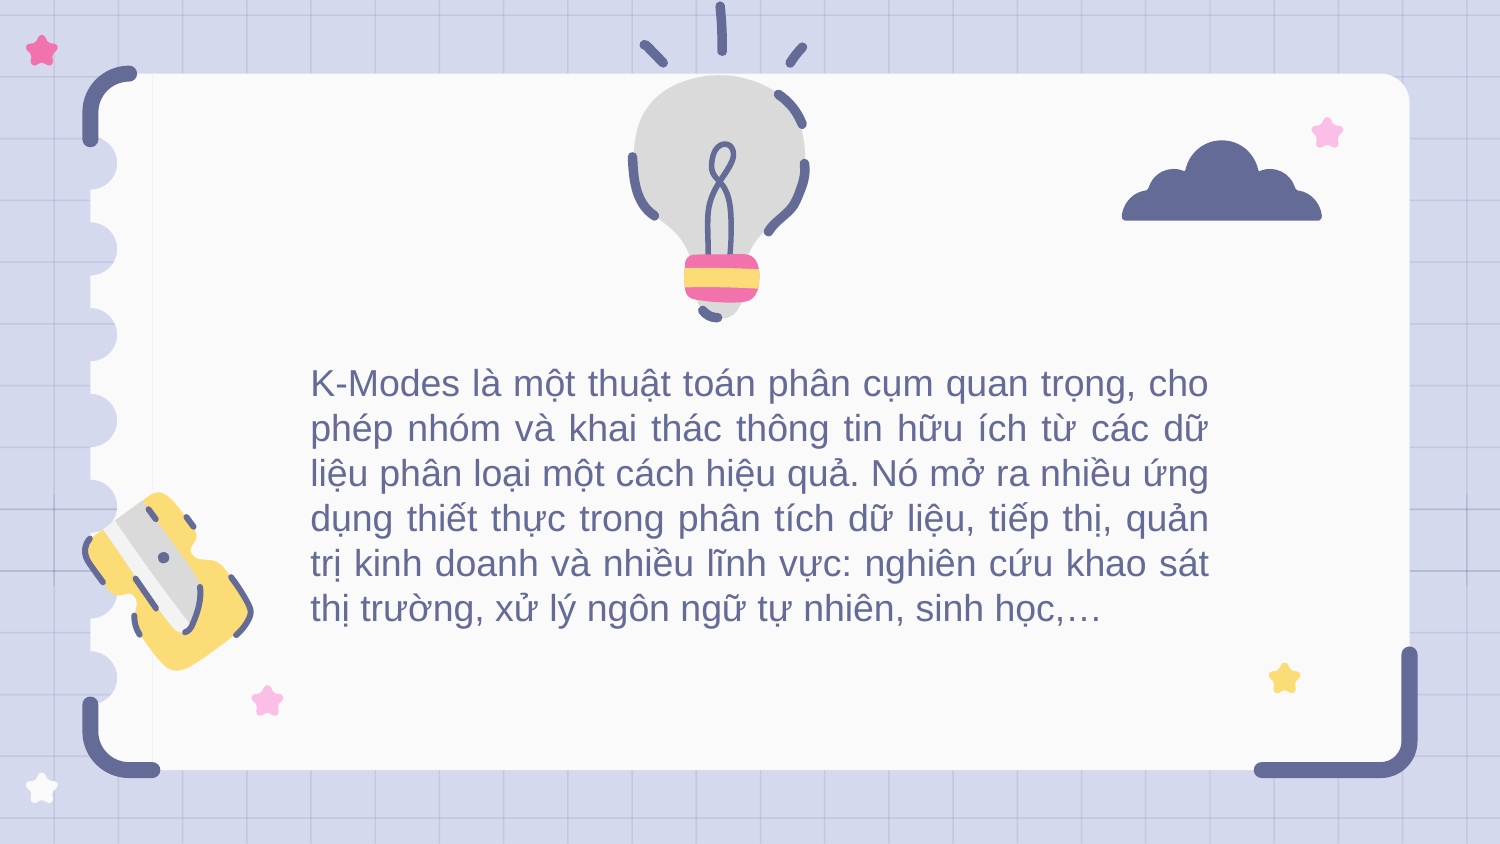

# K-Modes là một thuật toán phân cụm quan trọng, cho phép nhóm và khai thác thông tin hữu ích từ các dữ liệu phân loại một cách hiệu quả. Nó mở ra nhiều ứng dụng thiết thực trong phân tích dữ liệu, tiếp thị, quản trị kinh doanh và nhiều lĩnh vực: nghiên cứu khao sát thị trường, xử lý ngôn ngữ tự nhiên, sinh học,…